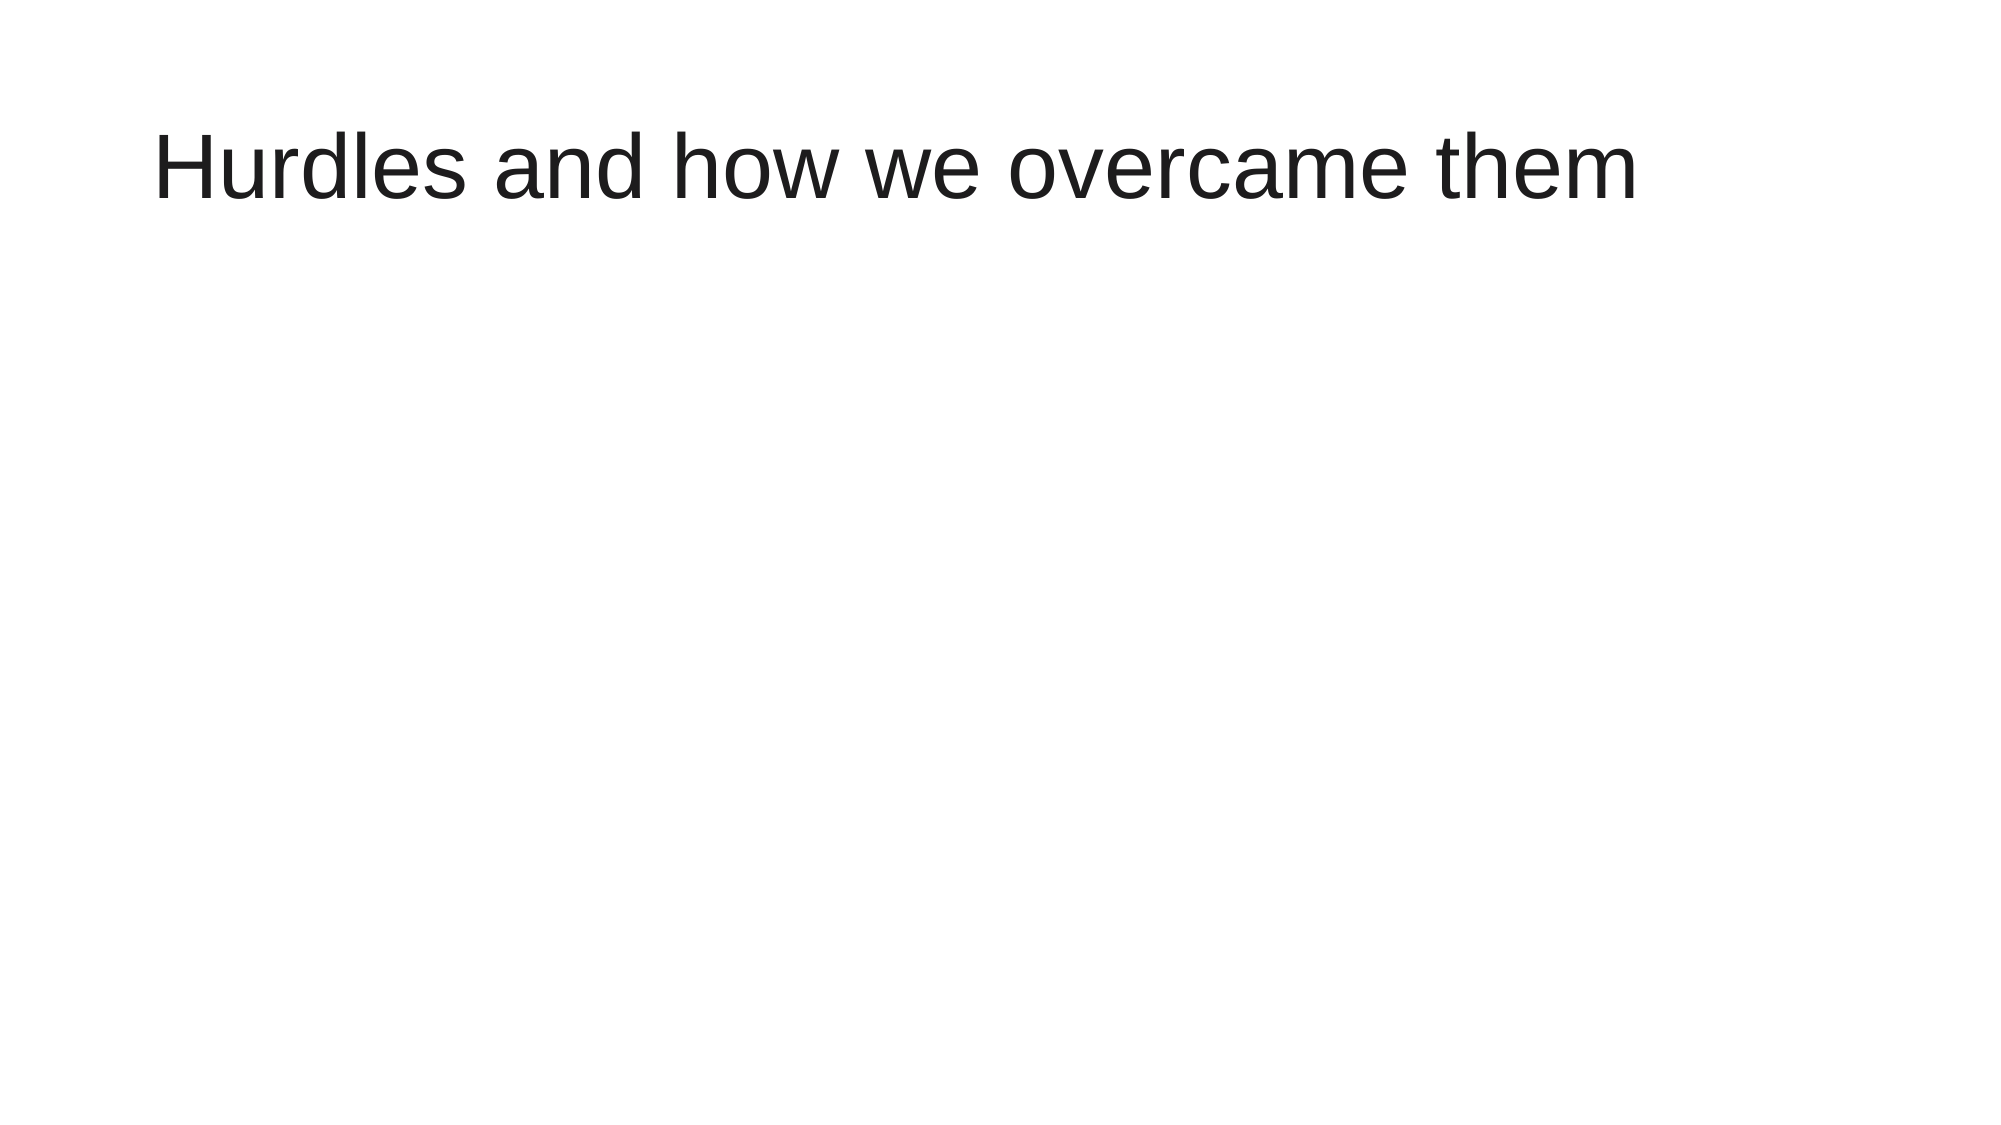

# Hurdles and how we overcame them